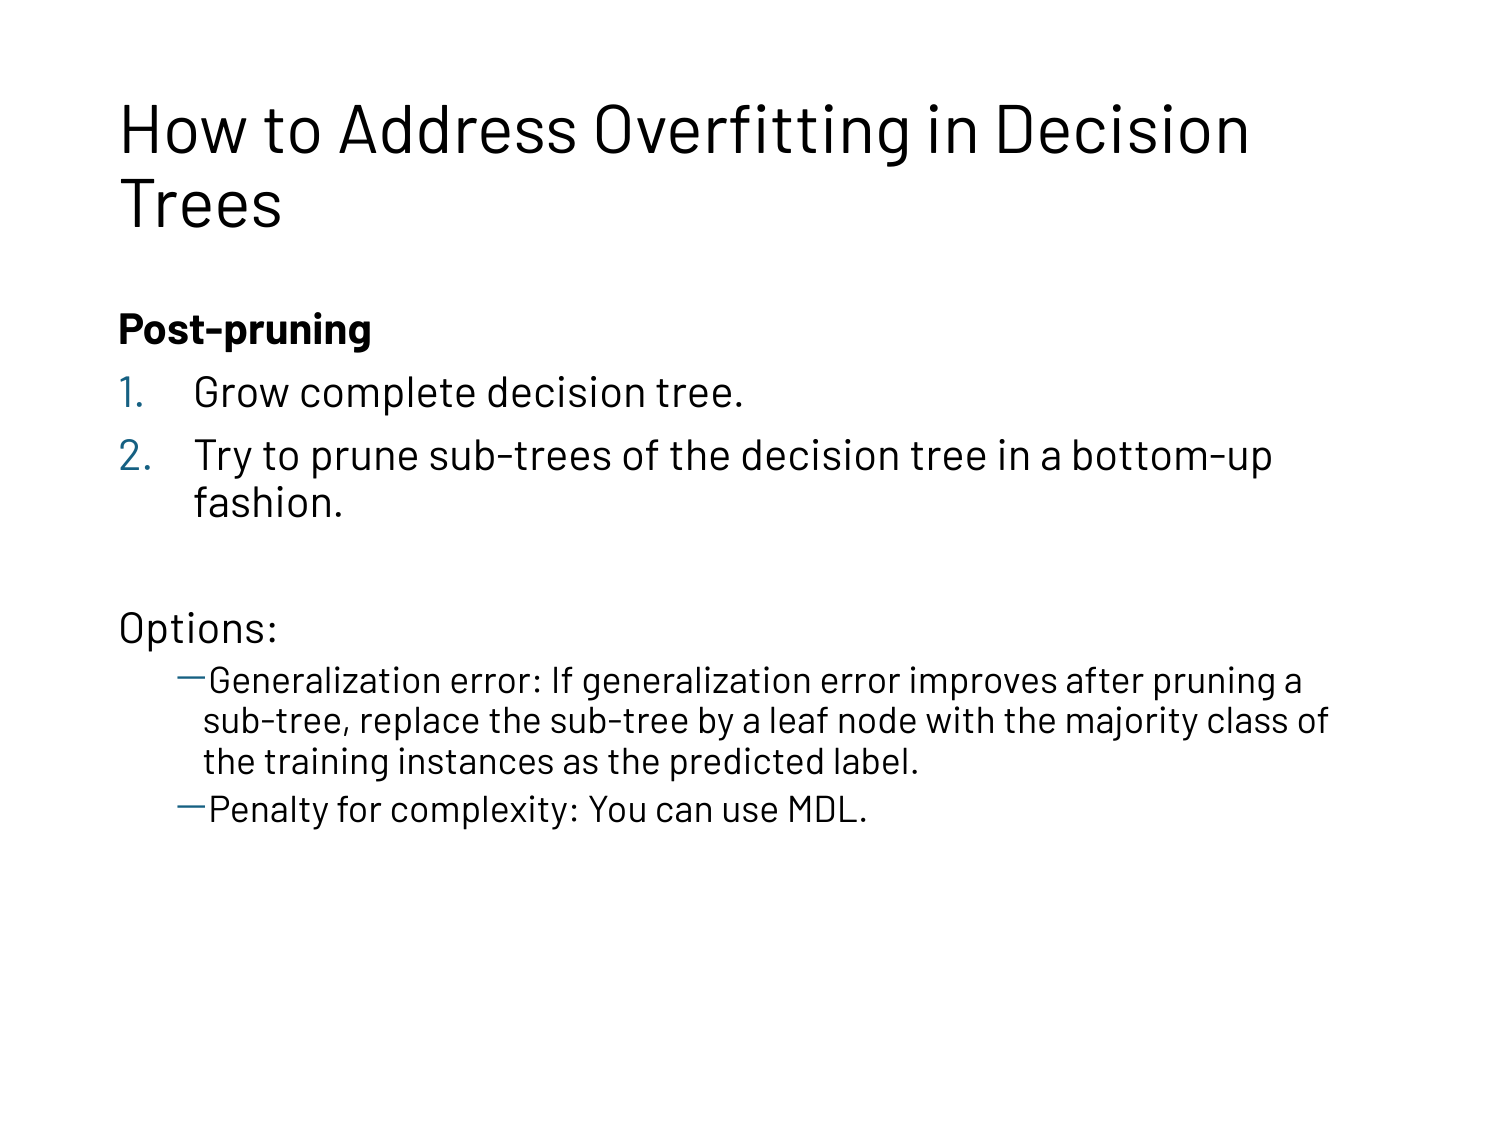

# How to Address Overfitting in Decision Trees
Post-pruning
Grow complete decision tree.
Try to prune sub-trees of the decision tree in a bottom-up fashion.

Options:
Generalization error: If generalization error improves after pruning a sub-tree, replace the sub-tree by a leaf node with the majority class of the training instances as the predicted label.
Penalty for complexity: You can use MDL.